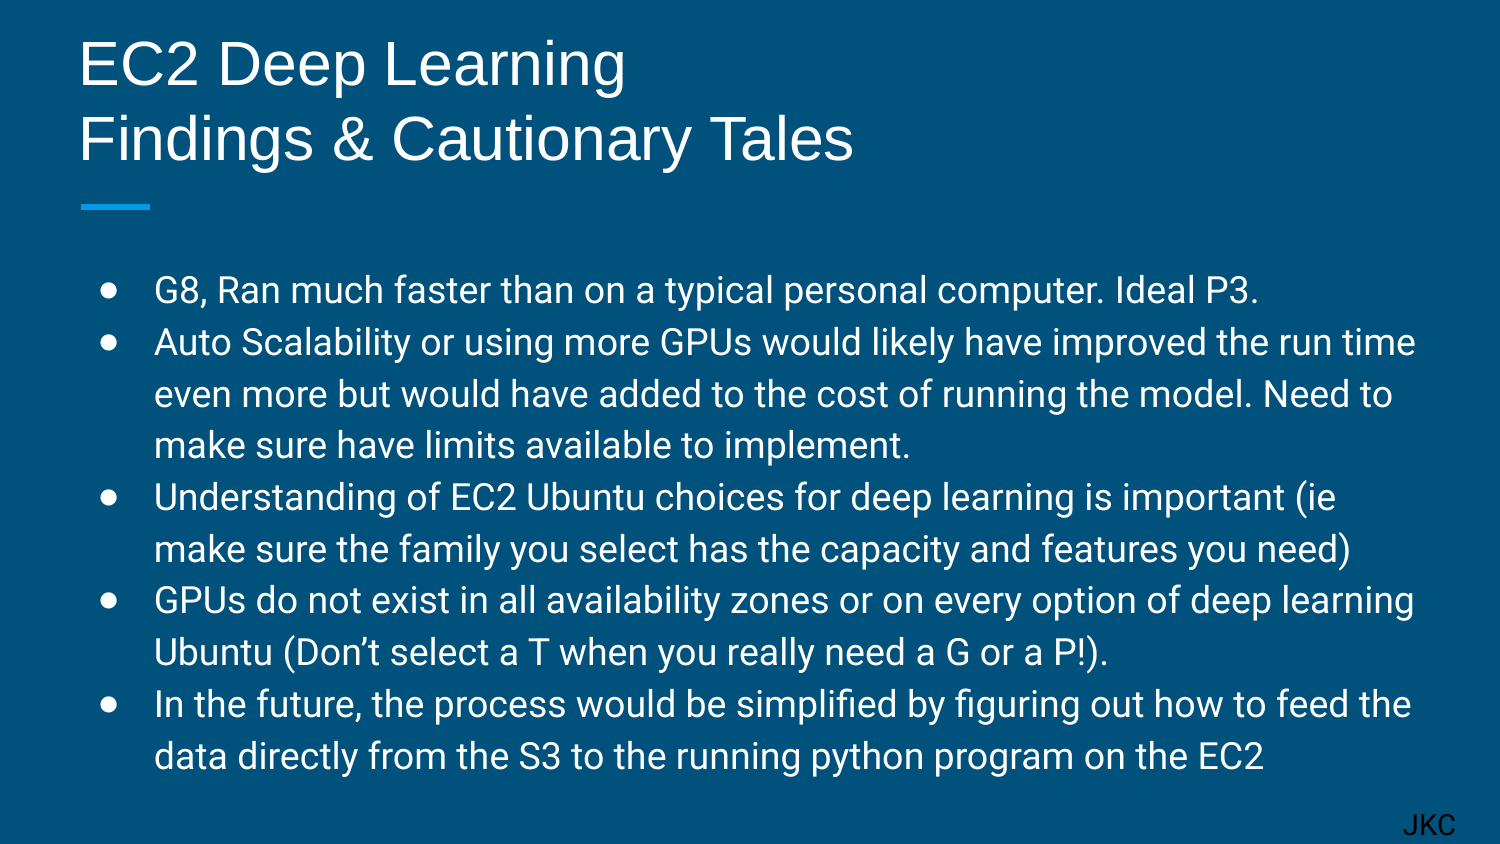

# EC2 Deep Learning Findings & Cautionary Tales
G8, Ran much faster than on a typical personal computer. Ideal P3.
Auto Scalability or using more GPUs would likely have improved the run time even more but would have added to the cost of running the model. Need to make sure have limits available to implement.
Understanding of EC2 Ubuntu choices for deep learning is important (ie make sure the family you select has the capacity and features you need)
GPUs do not exist in all availability zones or on every option of deep learning Ubuntu (Don’t select a T when you really need a G or a P!).
In the future, the process would be simplified by figuring out how to feed the data directly from the S3 to the running python program on the EC2

JKC